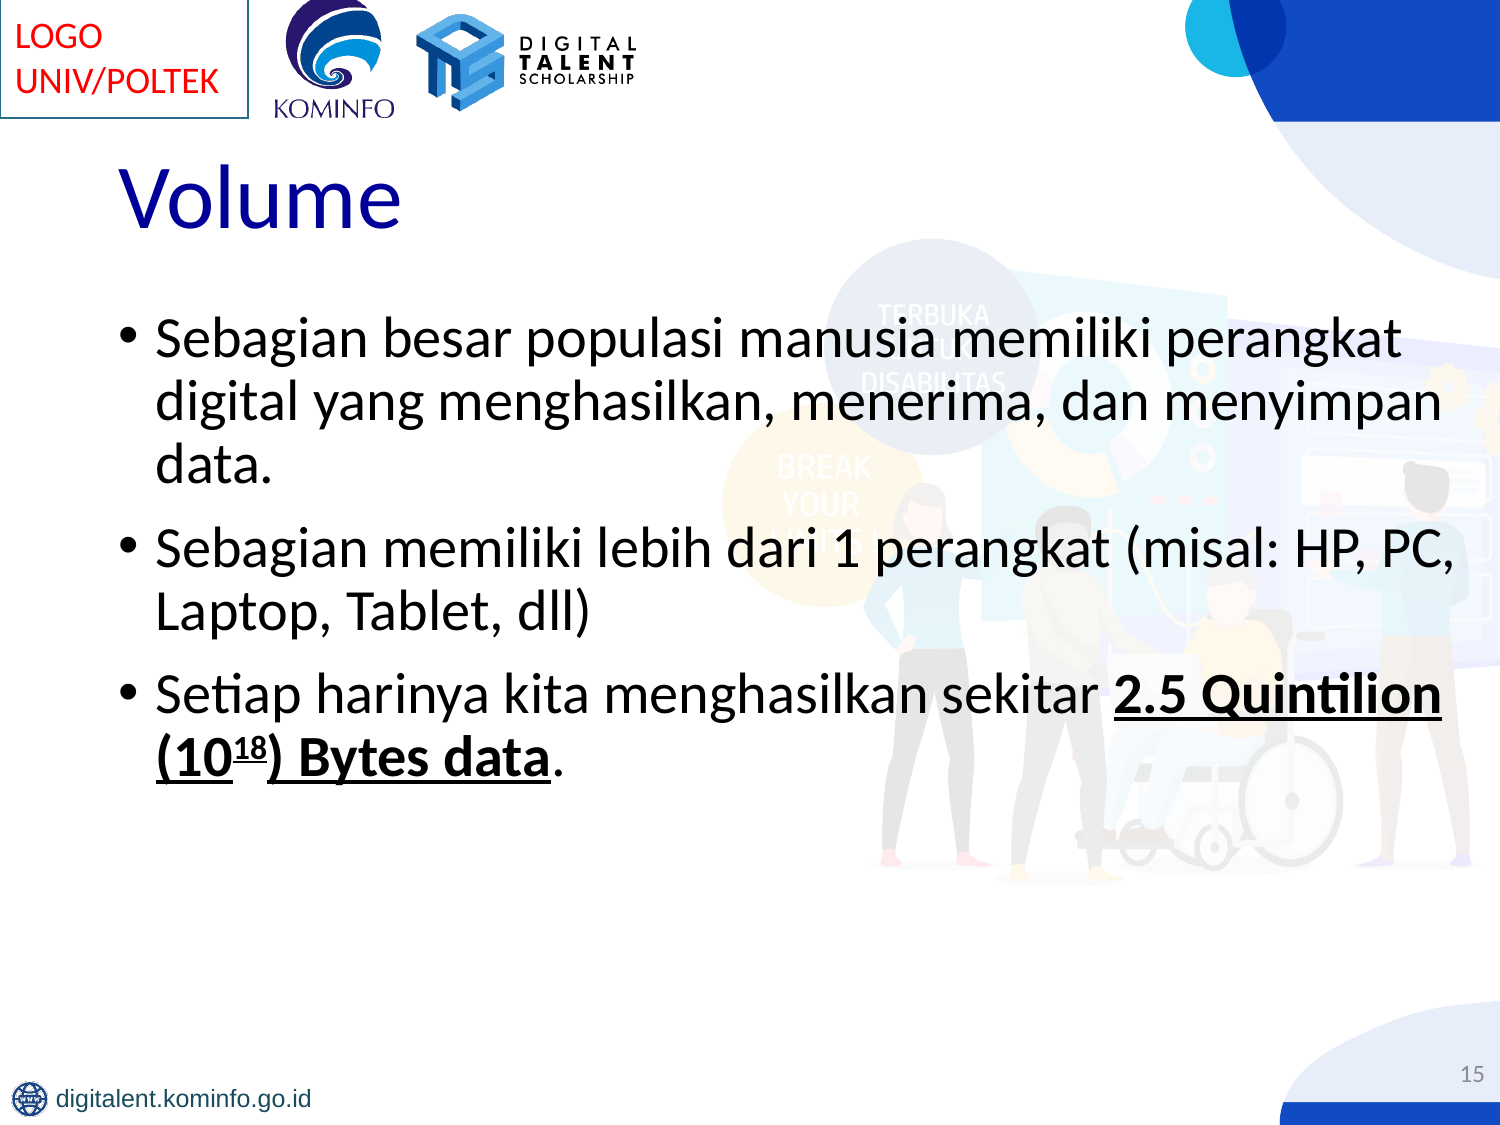

# Volume
Sebagian besar populasi manusia memiliki perangkat digital yang menghasilkan, menerima, dan menyimpan data.
Sebagian memiliki lebih dari 1 perangkat (misal: HP, PC, Laptop, Tablet, dll)
Setiap harinya kita menghasilkan sekitar 2.5 Quintilion (1018) Bytes data.
15